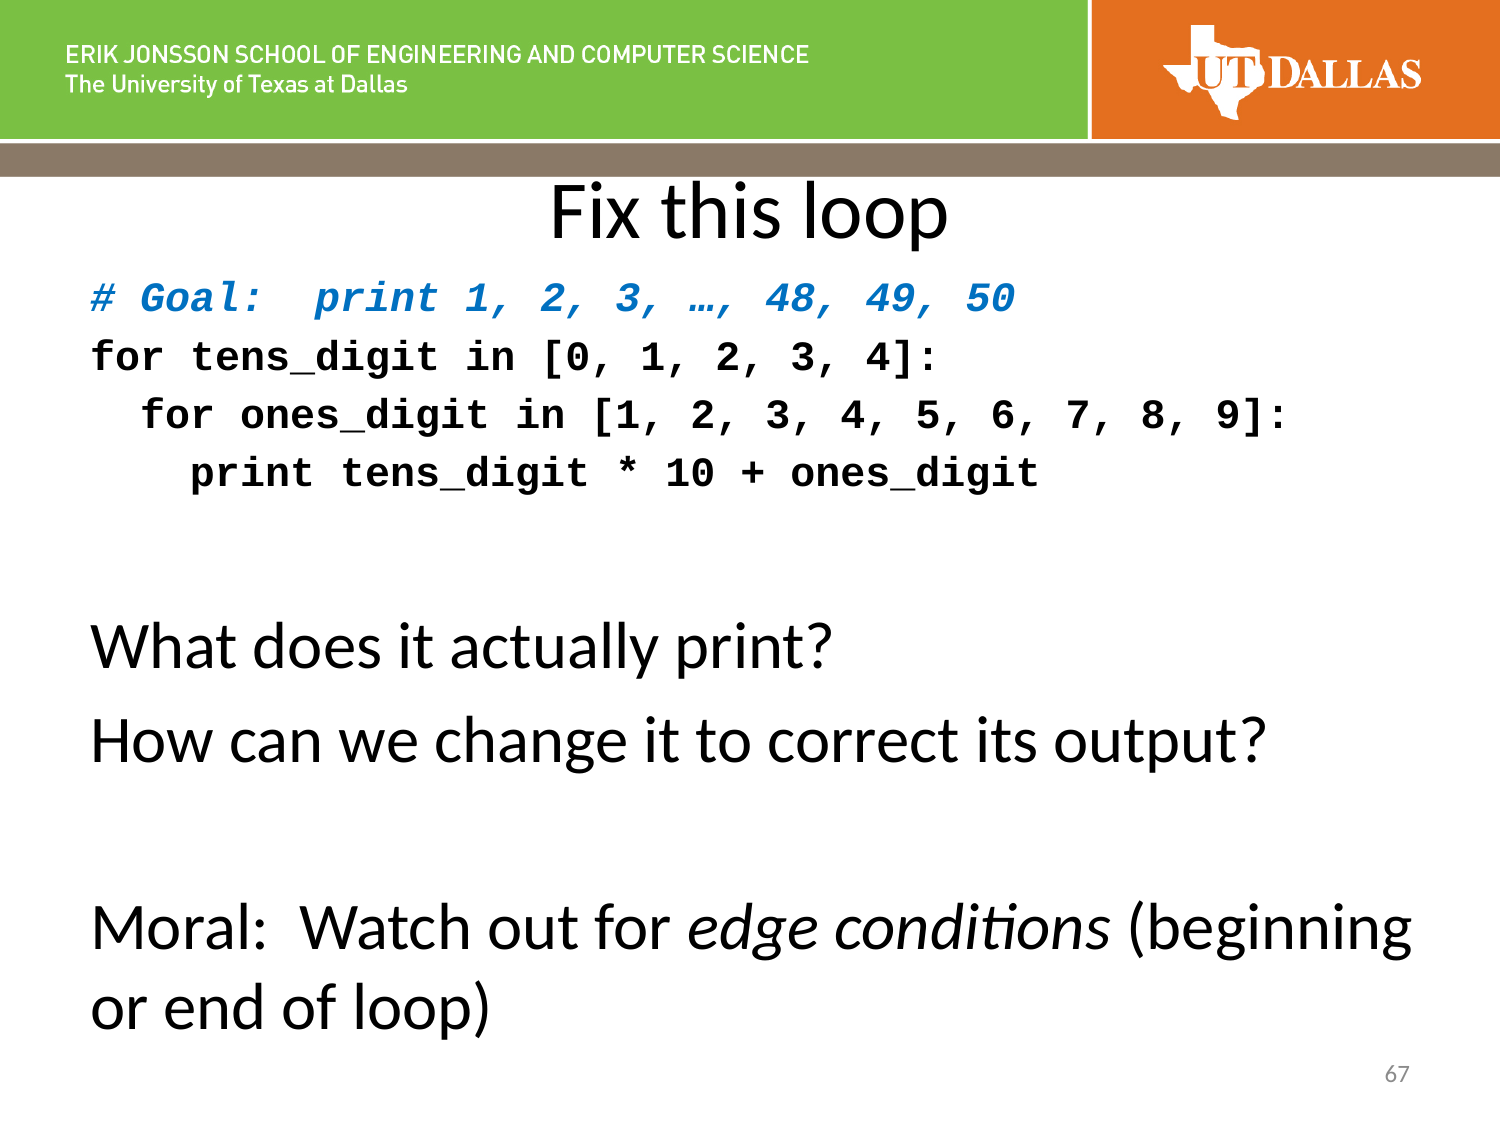

# Fix this loop
# Goal:  print 1, 2, 3, …, 48, 49, 50
for tens_digit in [0, 1, 2, 3, 4]:
  for ones_digit in [1, 2, 3, 4, 5, 6, 7, 8, 9]:
    print tens_digit * 10 + ones_digit

What does it actually print?
How can we change it to correct its output?

Moral:  Watch out for edge conditions (beginning or end of loop)
67